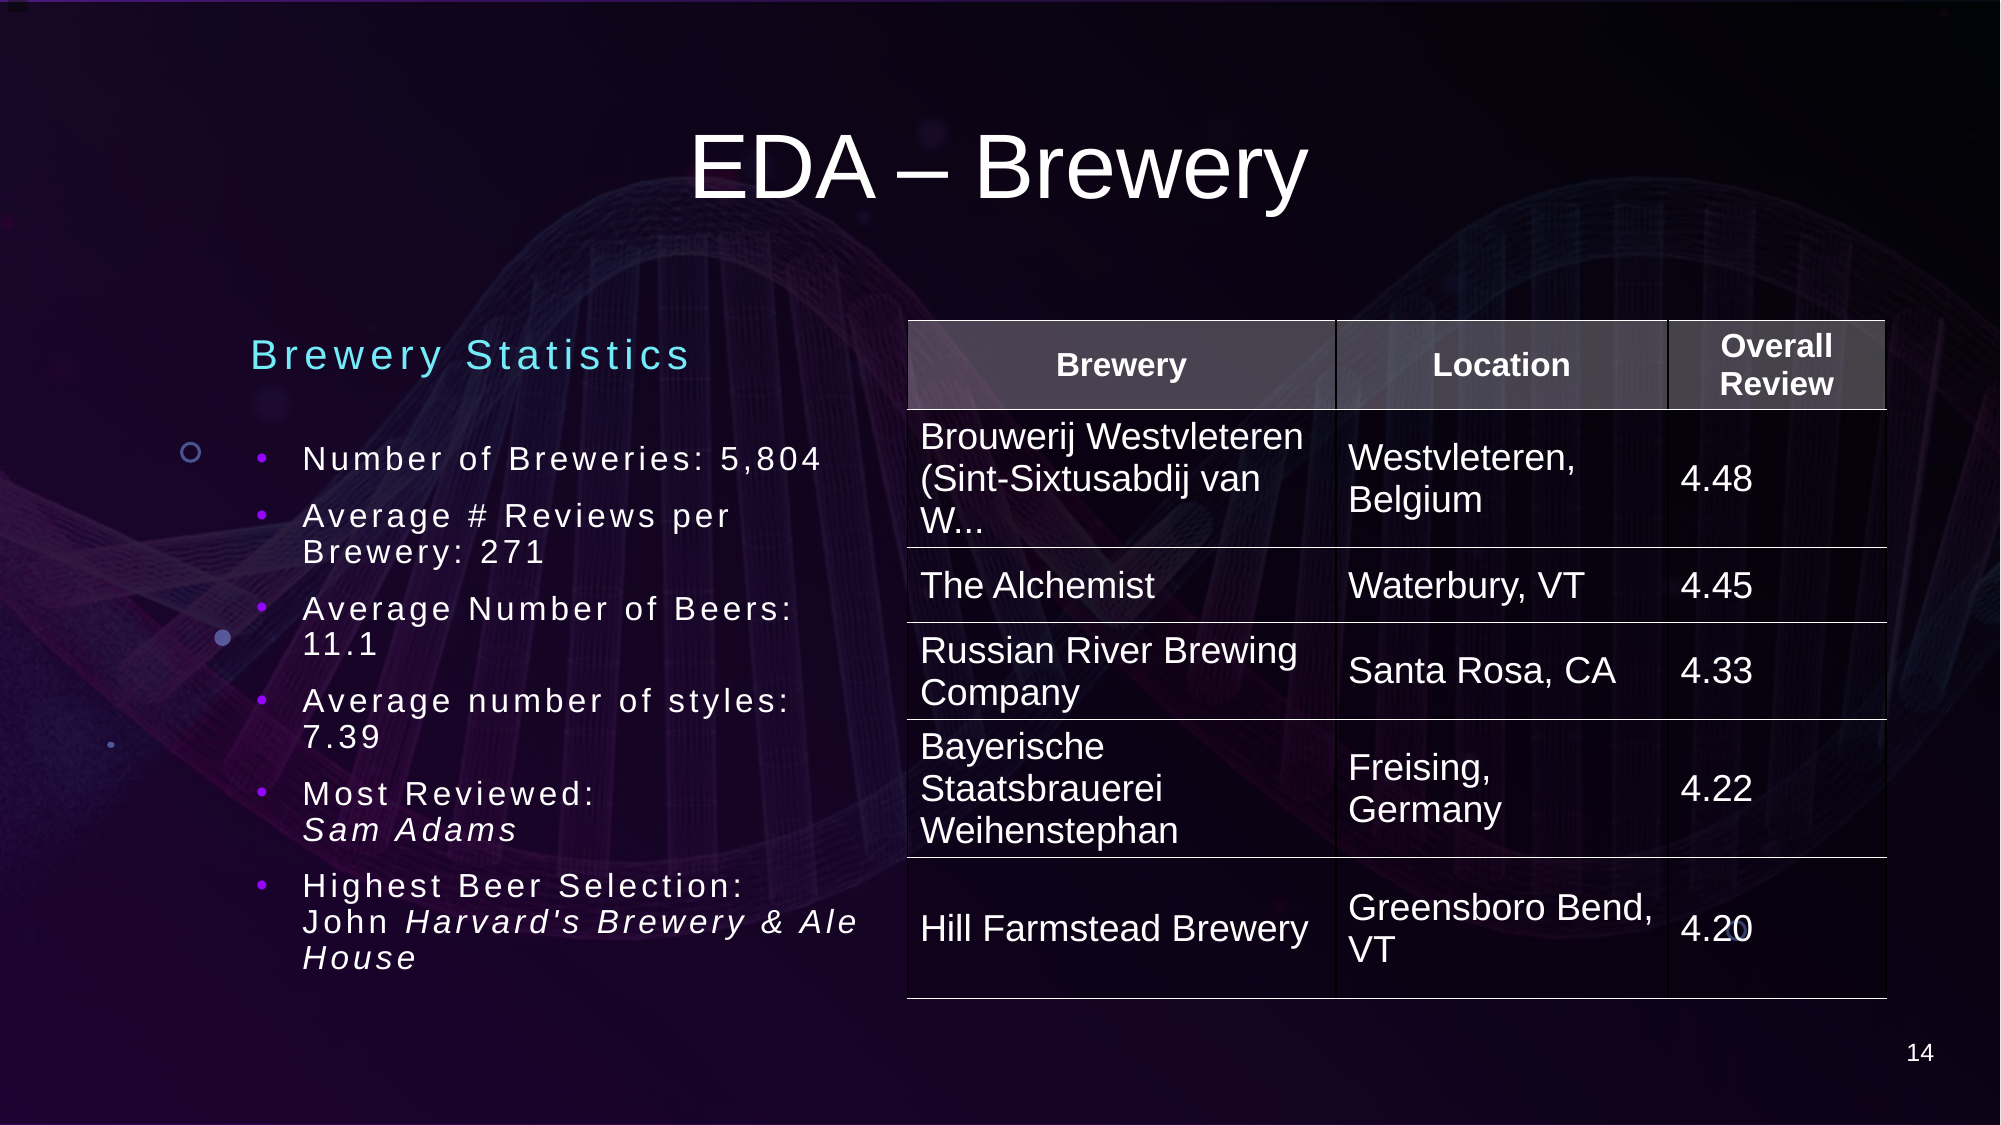

# EDA – Brewery
Brewery Statistics
| Brewery | Location | Overall Review |
| --- | --- | --- |
| Brouwerij Westvleteren (Sint-Sixtusabdij van W... | Westvleteren, Belgium | 4.48 |
| The Alchemist | Waterbury, VT | 4.45 |
| Russian River Brewing Company | Santa Rosa, CA | 4.33 |
| Bayerische Staatsbrauerei Weihenstephan | Freising, Germany | 4.22 |
| Hill Farmstead Brewery | Greensboro Bend, VT | 4.20 |
Number of Breweries: 5,804
Average # Reviews per Brewery: 271
Average Number of Beers: 11.1
Average number of styles: 7.39
Most Reviewed:                Sam Adams
Highest Beer Selection:    John Harvard's Brewery & Ale House
14